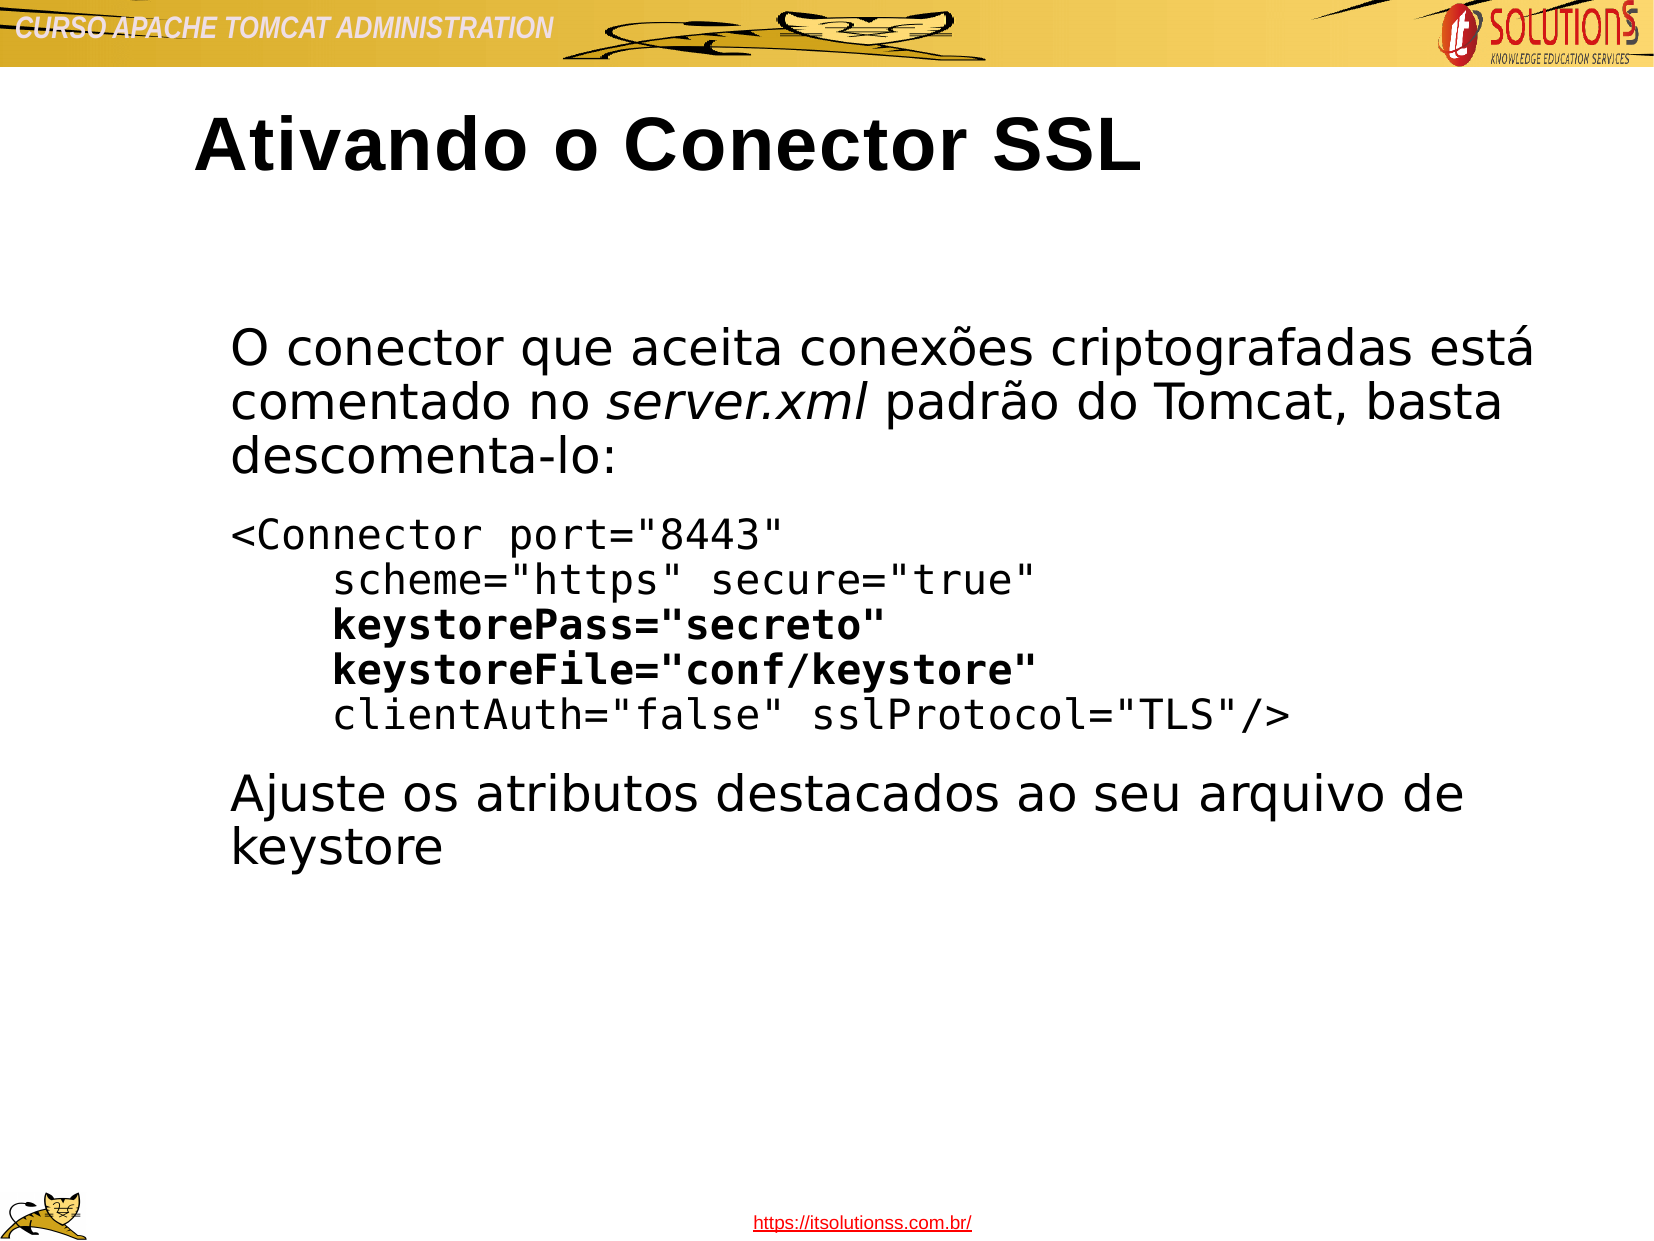

Ativando o Conector SSL
O conector que aceita conexões criptografadas está comentado no server.xml padrão do Tomcat, basta descomenta-lo:
<Connector port="8443"
    scheme="https" secure="true"
    keystorePass="secreto"
    keystoreFile="conf/keystore"
    clientAuth="false" sslProtocol="TLS"/>
Ajuste os atributos destacados ao seu arquivo de keystore